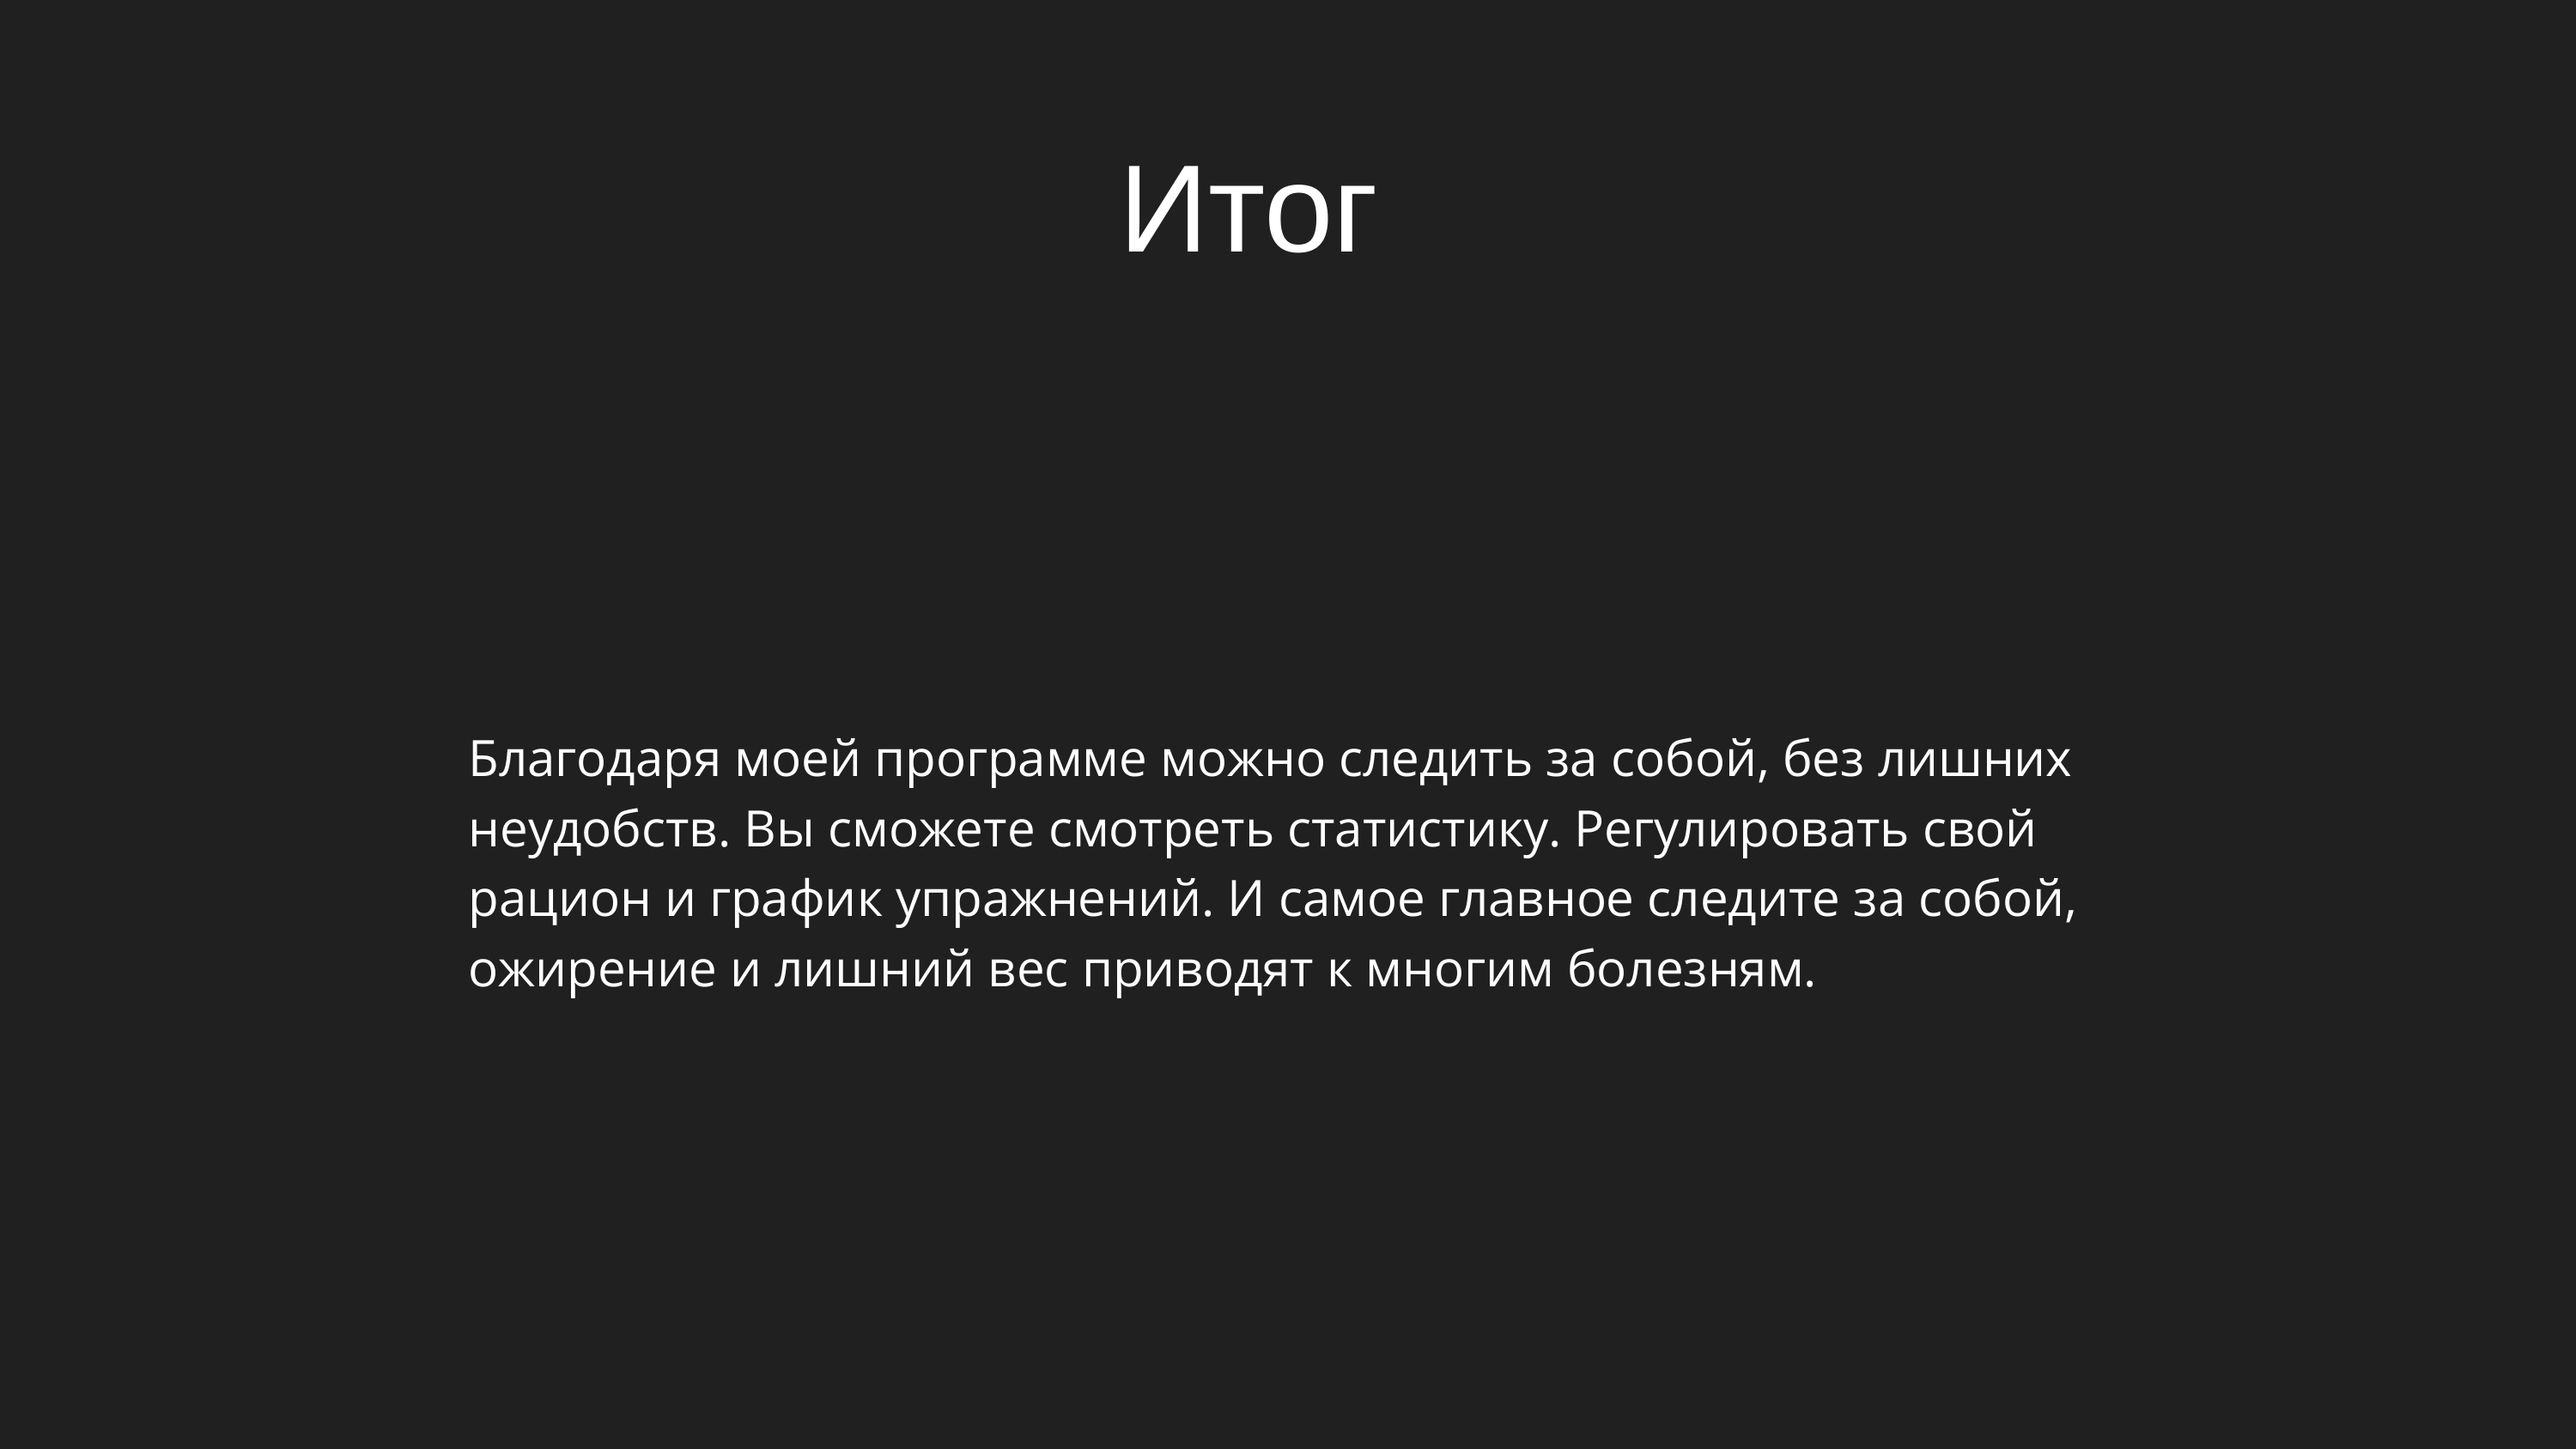

Итог
Благодаря моей программе можно следить за собой, без лишних неудобств. Вы сможете смотреть статистику. Регулировать свой рацион и график упражнений. И самое главное следите за собой, ожирение и лишний вес приводят к многим болезням.